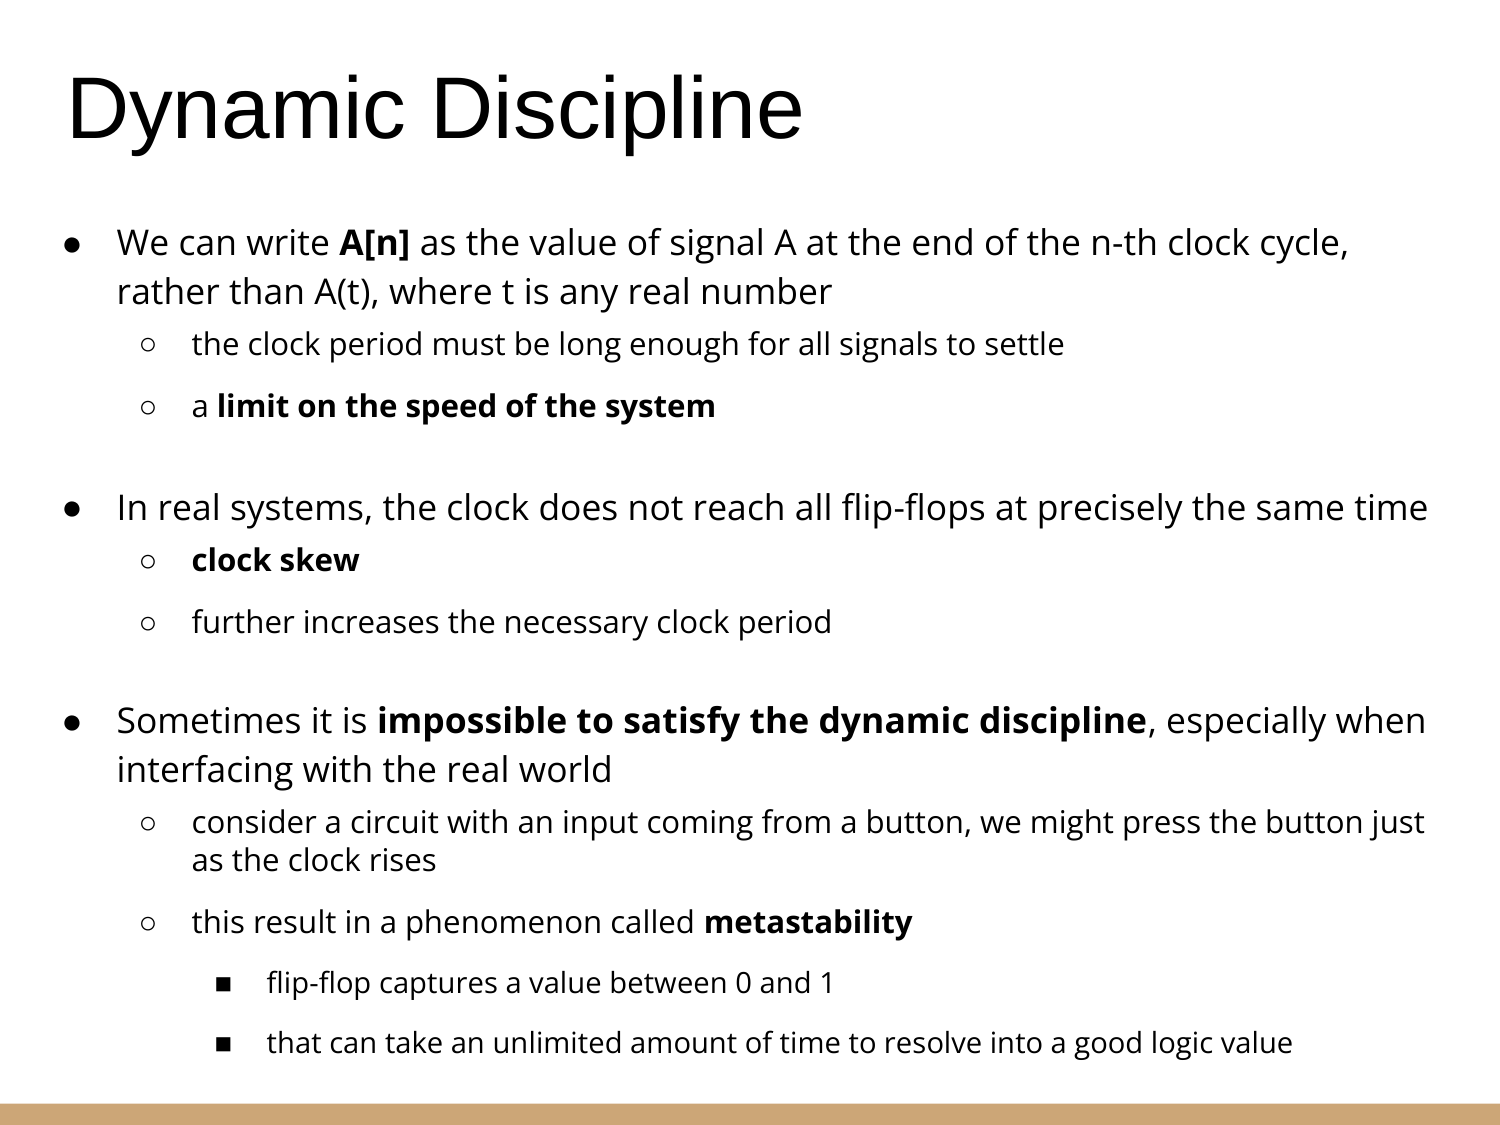

Dynamic Discipline
We can write A[n] as the value of signal A at the end of the n-th clock cycle, rather than A(t), where t is any real number
the clock period must be long enough for all signals to settle
a limit on the speed of the system

In real systems, the clock does not reach all flip-flops at precisely the same time
clock skew
further increases the necessary clock period

Sometimes it is impossible to satisfy the dynamic discipline, especially when interfacing with the real world
consider a circuit with an input coming from a button, we might press the button just as the clock rises
this result in a phenomenon called metastability
flip-flop captures a value between 0 and 1
that can take an unlimited amount of time to resolve into a good logic value